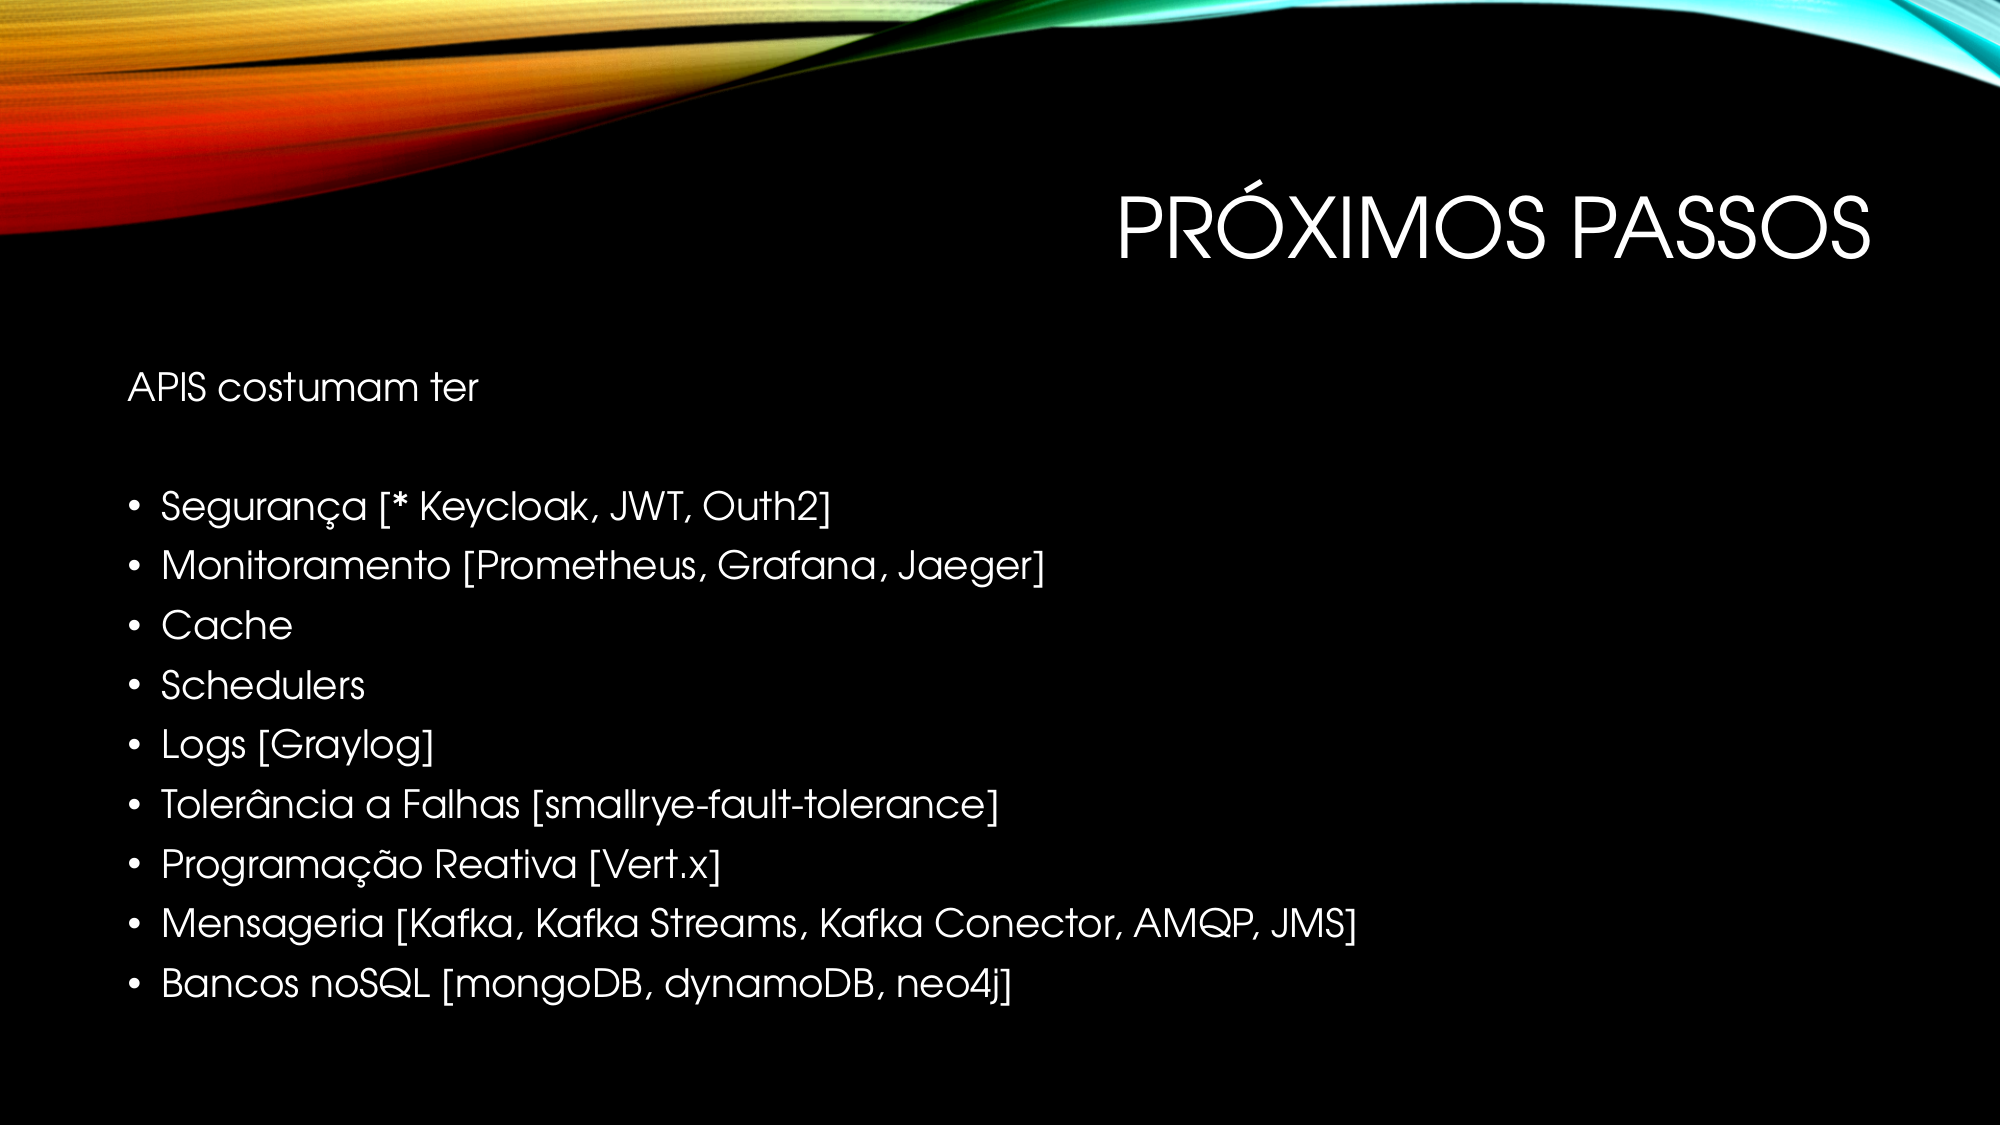

# Próximos passos
APIS costumam ter

Segurança [* Keycloak, JWT, Outh2]
Monitoramento [Prometheus, Grafana, Jaeger]
Cache
Schedulers
Logs [Graylog]
Tolerância a Falhas [smallrye-fault-tolerance]
Programação Reativa [Vert.x]
Mensageria [Kafka, Kafka Streams, Kafka Conector, AMQP, JMS]
Bancos noSQL [mongoDB, dynamoDB, neo4j]